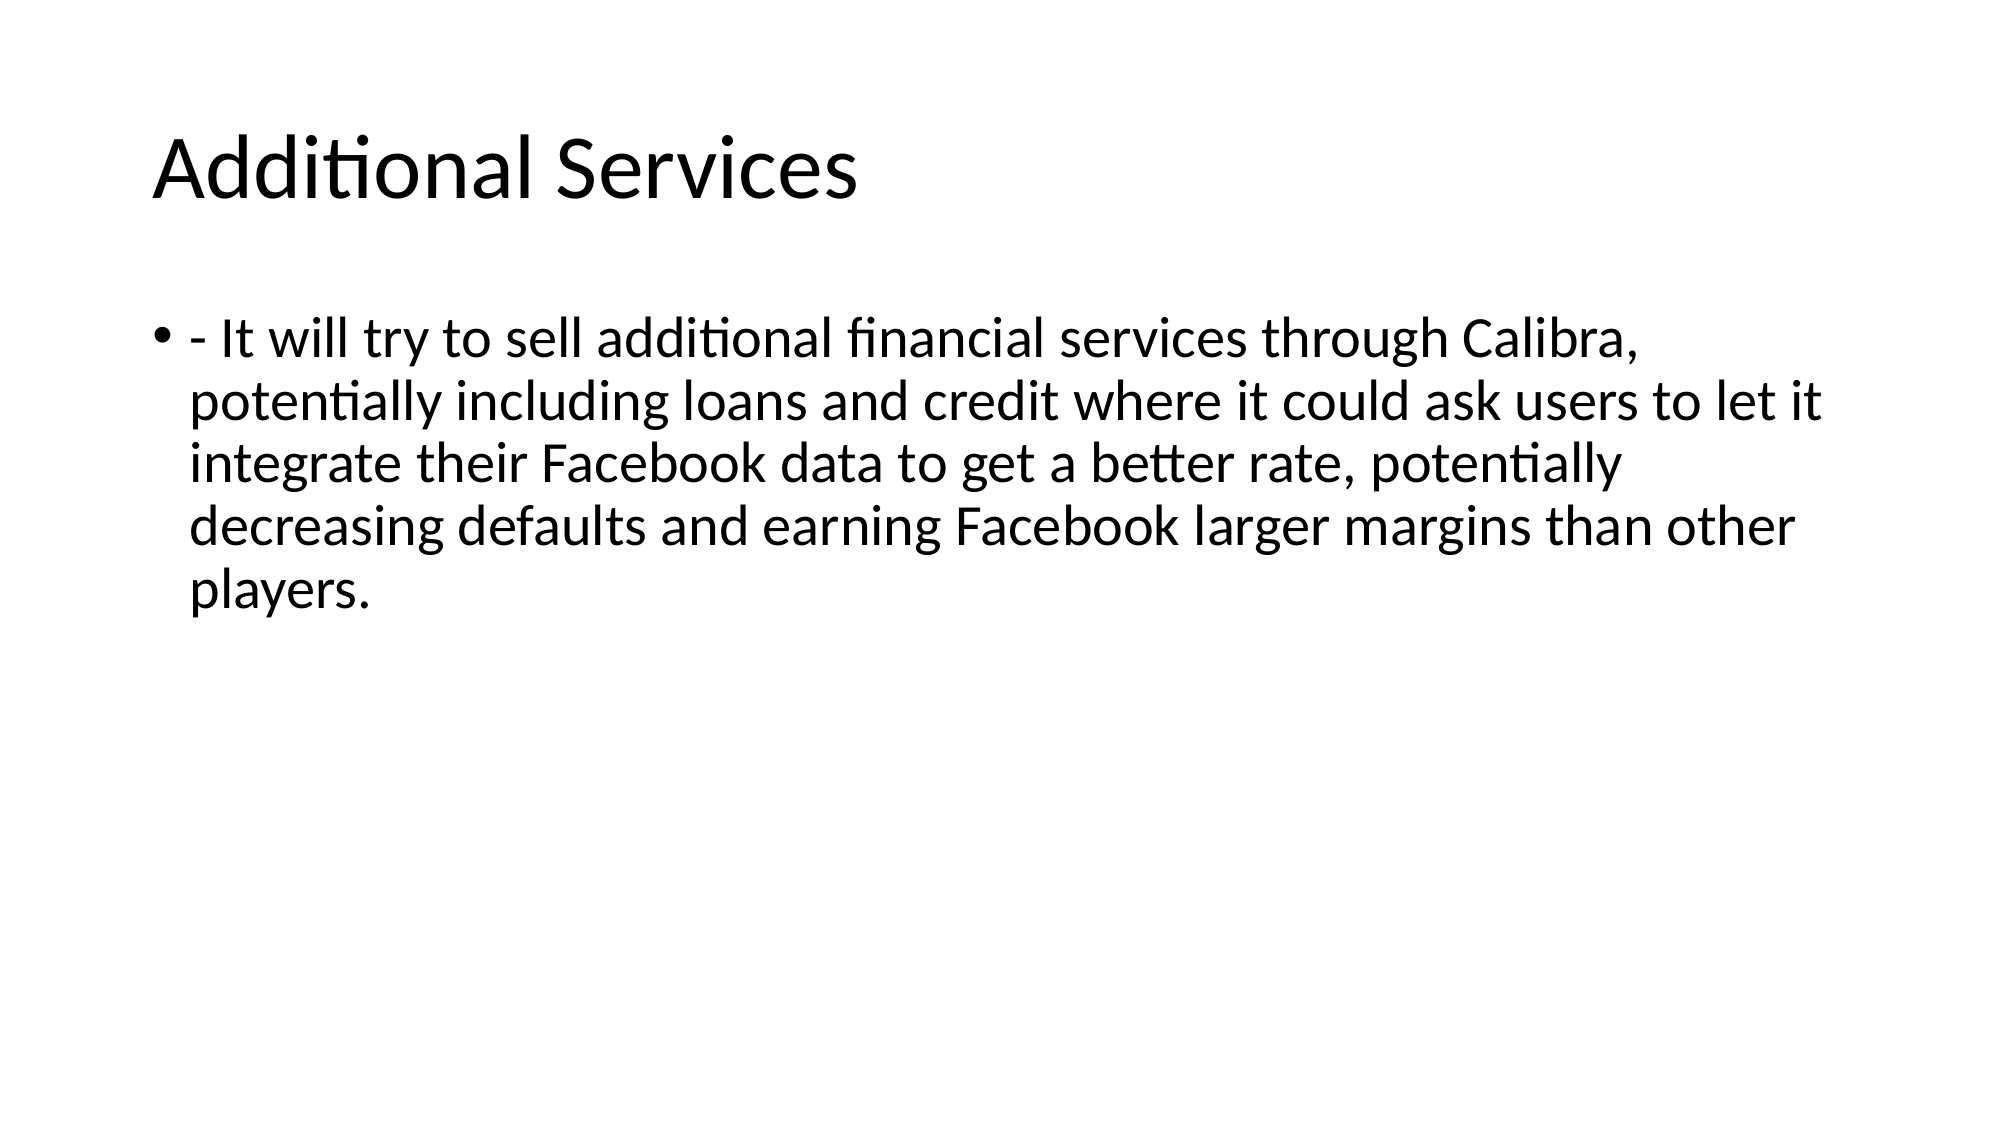

# Additional Services
- It will try to sell additional financial services through Calibra, potentially including loans and credit where it could ask users to let it integrate their Facebook data to get a better rate, potentially decreasing defaults and earning Facebook larger margins than other players.